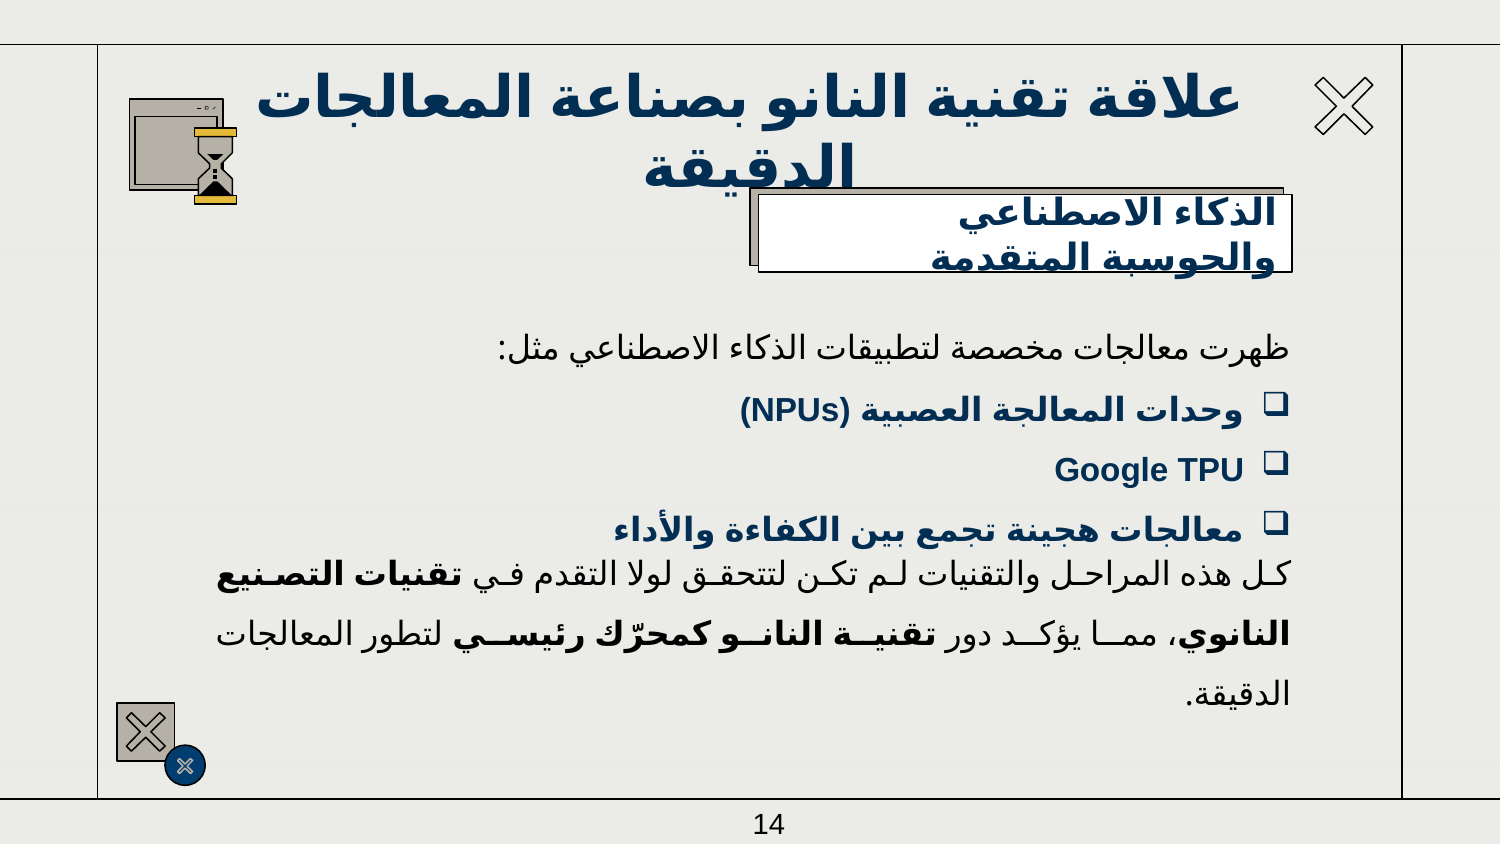

علاقة تقنية النانو بصناعة المعالجات الدقيقة

الذكاء الاصطناعي والحوسبة المتقدمة
ظهرت معالجات مخصصة لتطبيقات الذكاء الاصطناعي مثل:
وحدات المعالجة العصبية (NPUs)
Google TPU
معالجات هجينة تجمع بين الكفاءة والأداء
كل هذه المراحل والتقنيات لم تكن لتتحقق لولا التقدم في تقنيات التصنيع النانوي، مما يؤكد دور تقنية النانو كمحرّك رئيسي لتطور المعالجات الدقيقة.

14